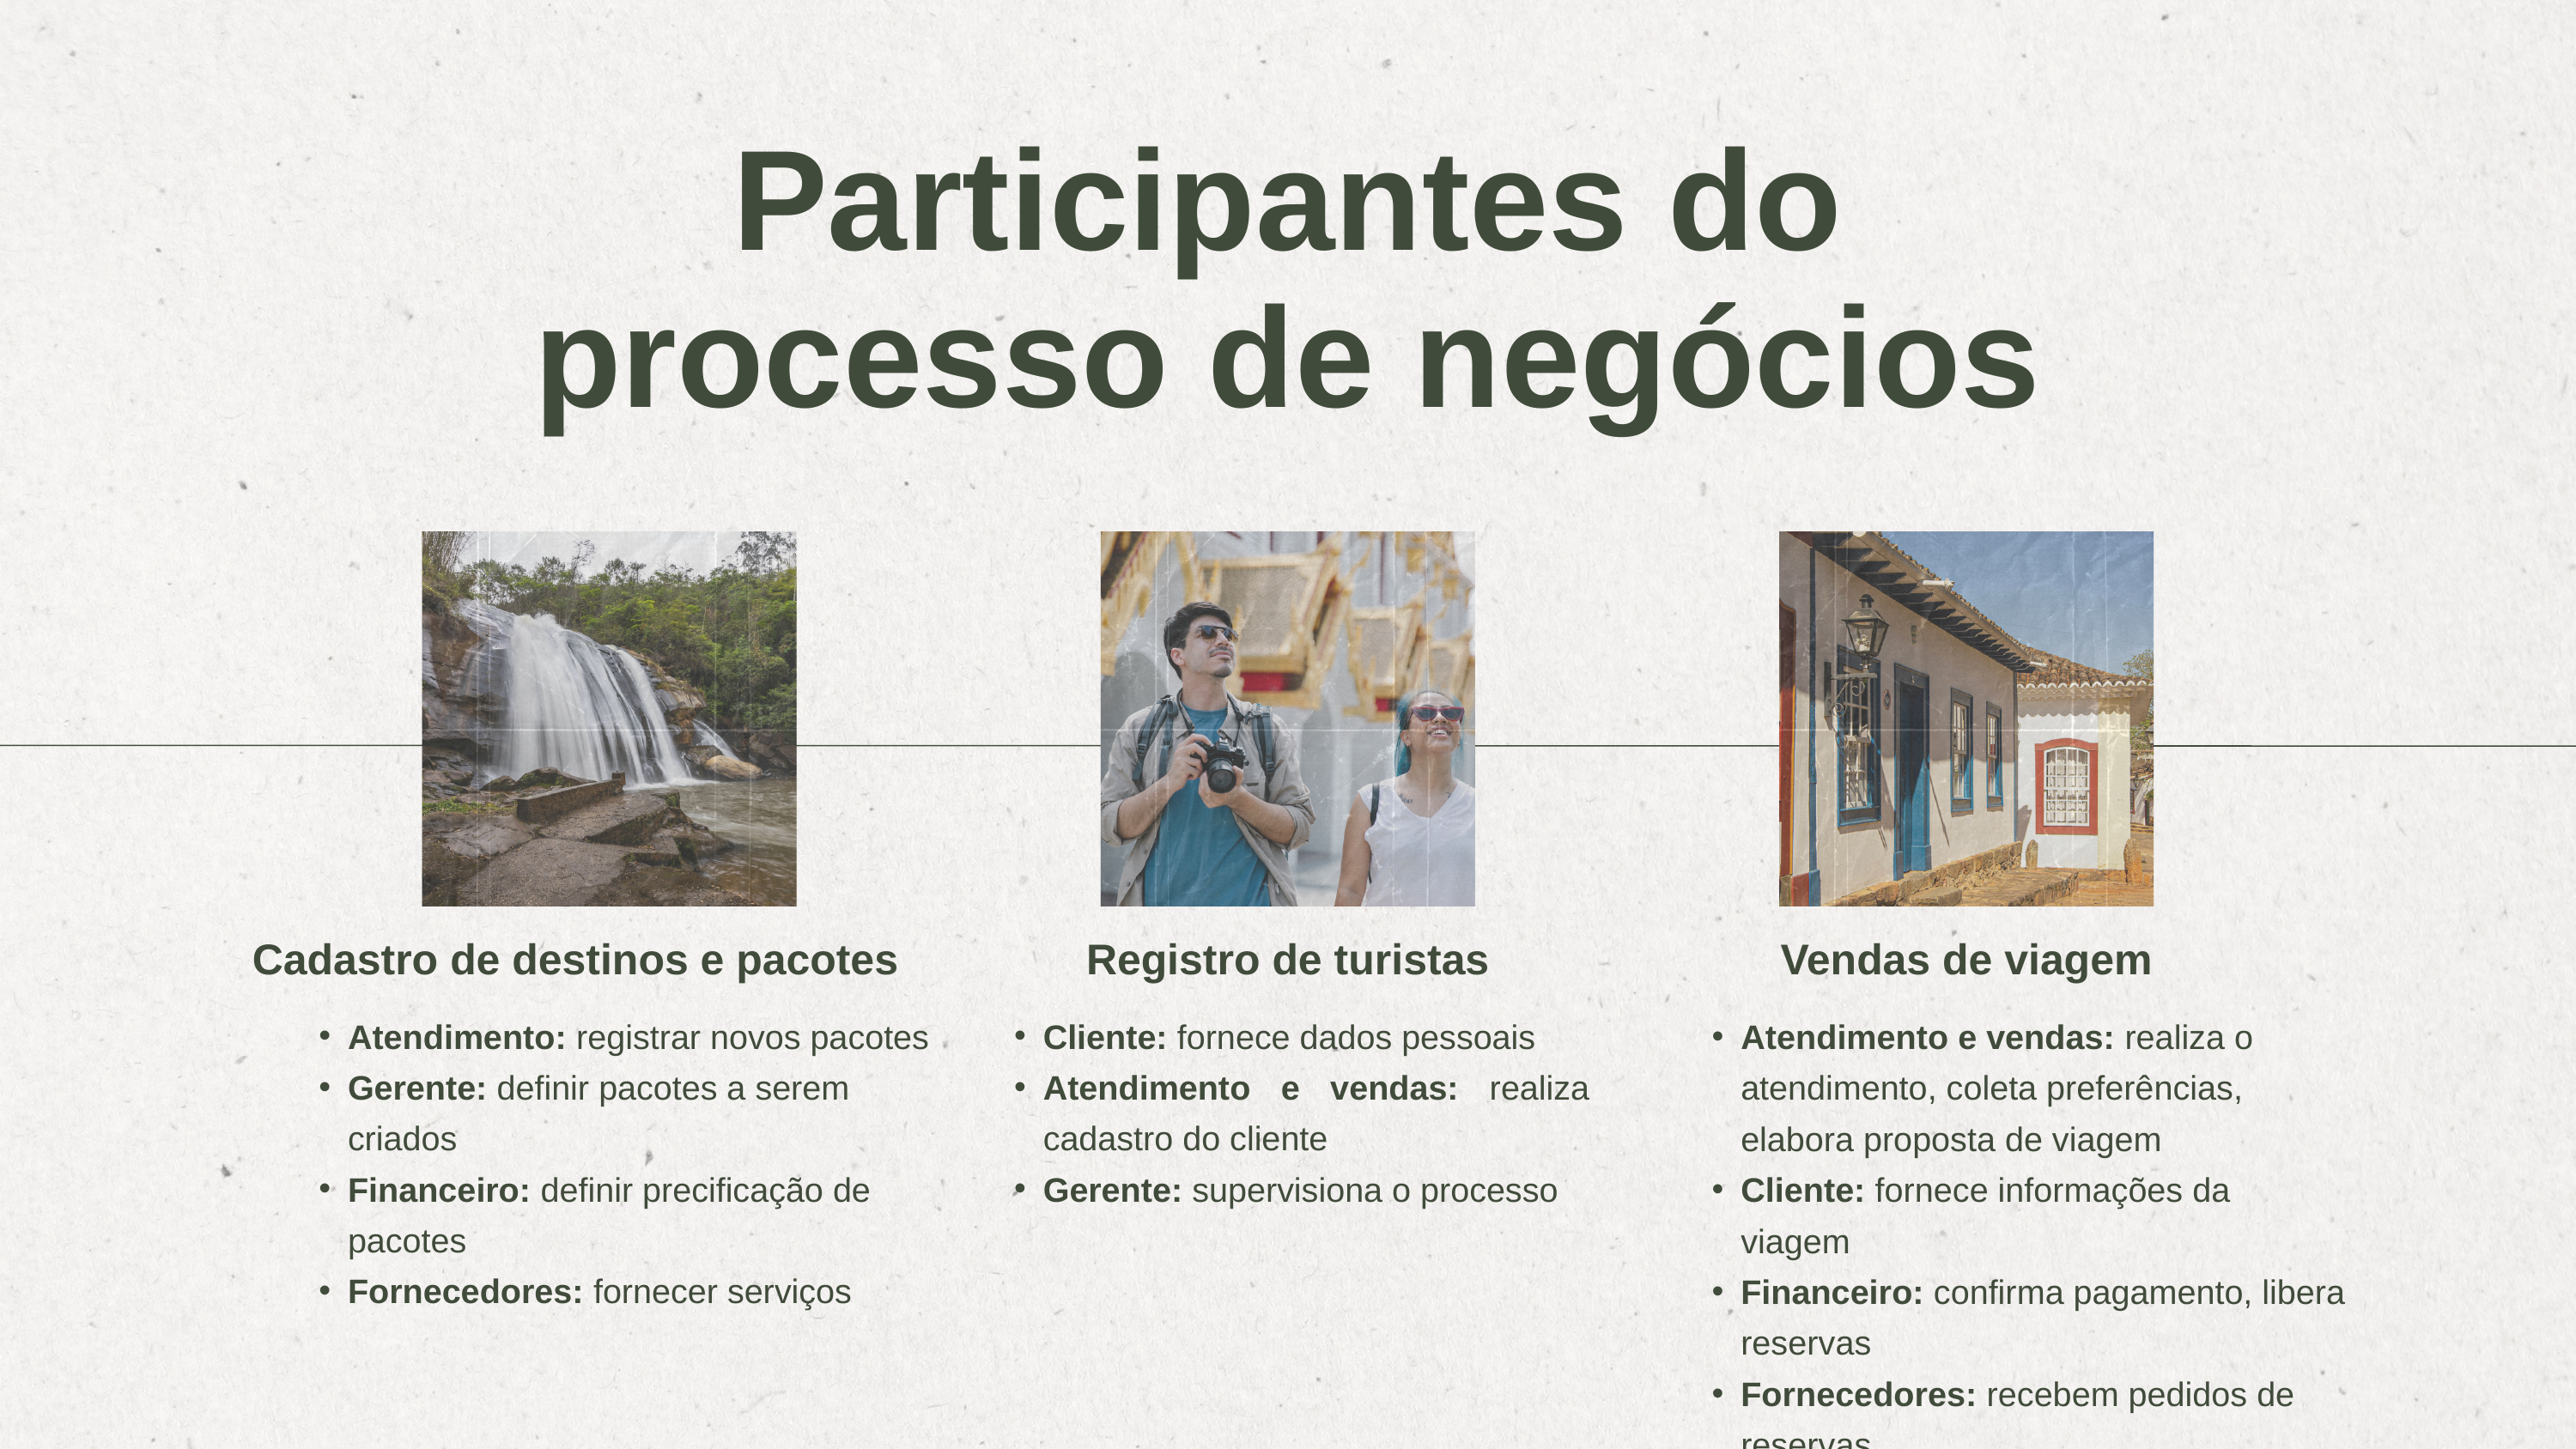

Participantes do processo de negócios

Cadastro de destinos e pacotes
Registro de turistas
Vendas de viagem
Atendimento: registrar novos pacotes
Gerente: definir pacotes a serem criados
Financeiro: definir precificação de pacotes
Fornecedores: fornecer serviços
Cliente: fornece dados pessoais
Atendimento e vendas: realiza cadastro do cliente
Gerente: supervisiona o processo

Atendimento e vendas: realiza o atendimento, coleta preferências, elabora proposta de viagem
Cliente: fornece informações da viagem
Financeiro: confirma pagamento, libera reservas
Fornecedores: recebem pedidos de reservas